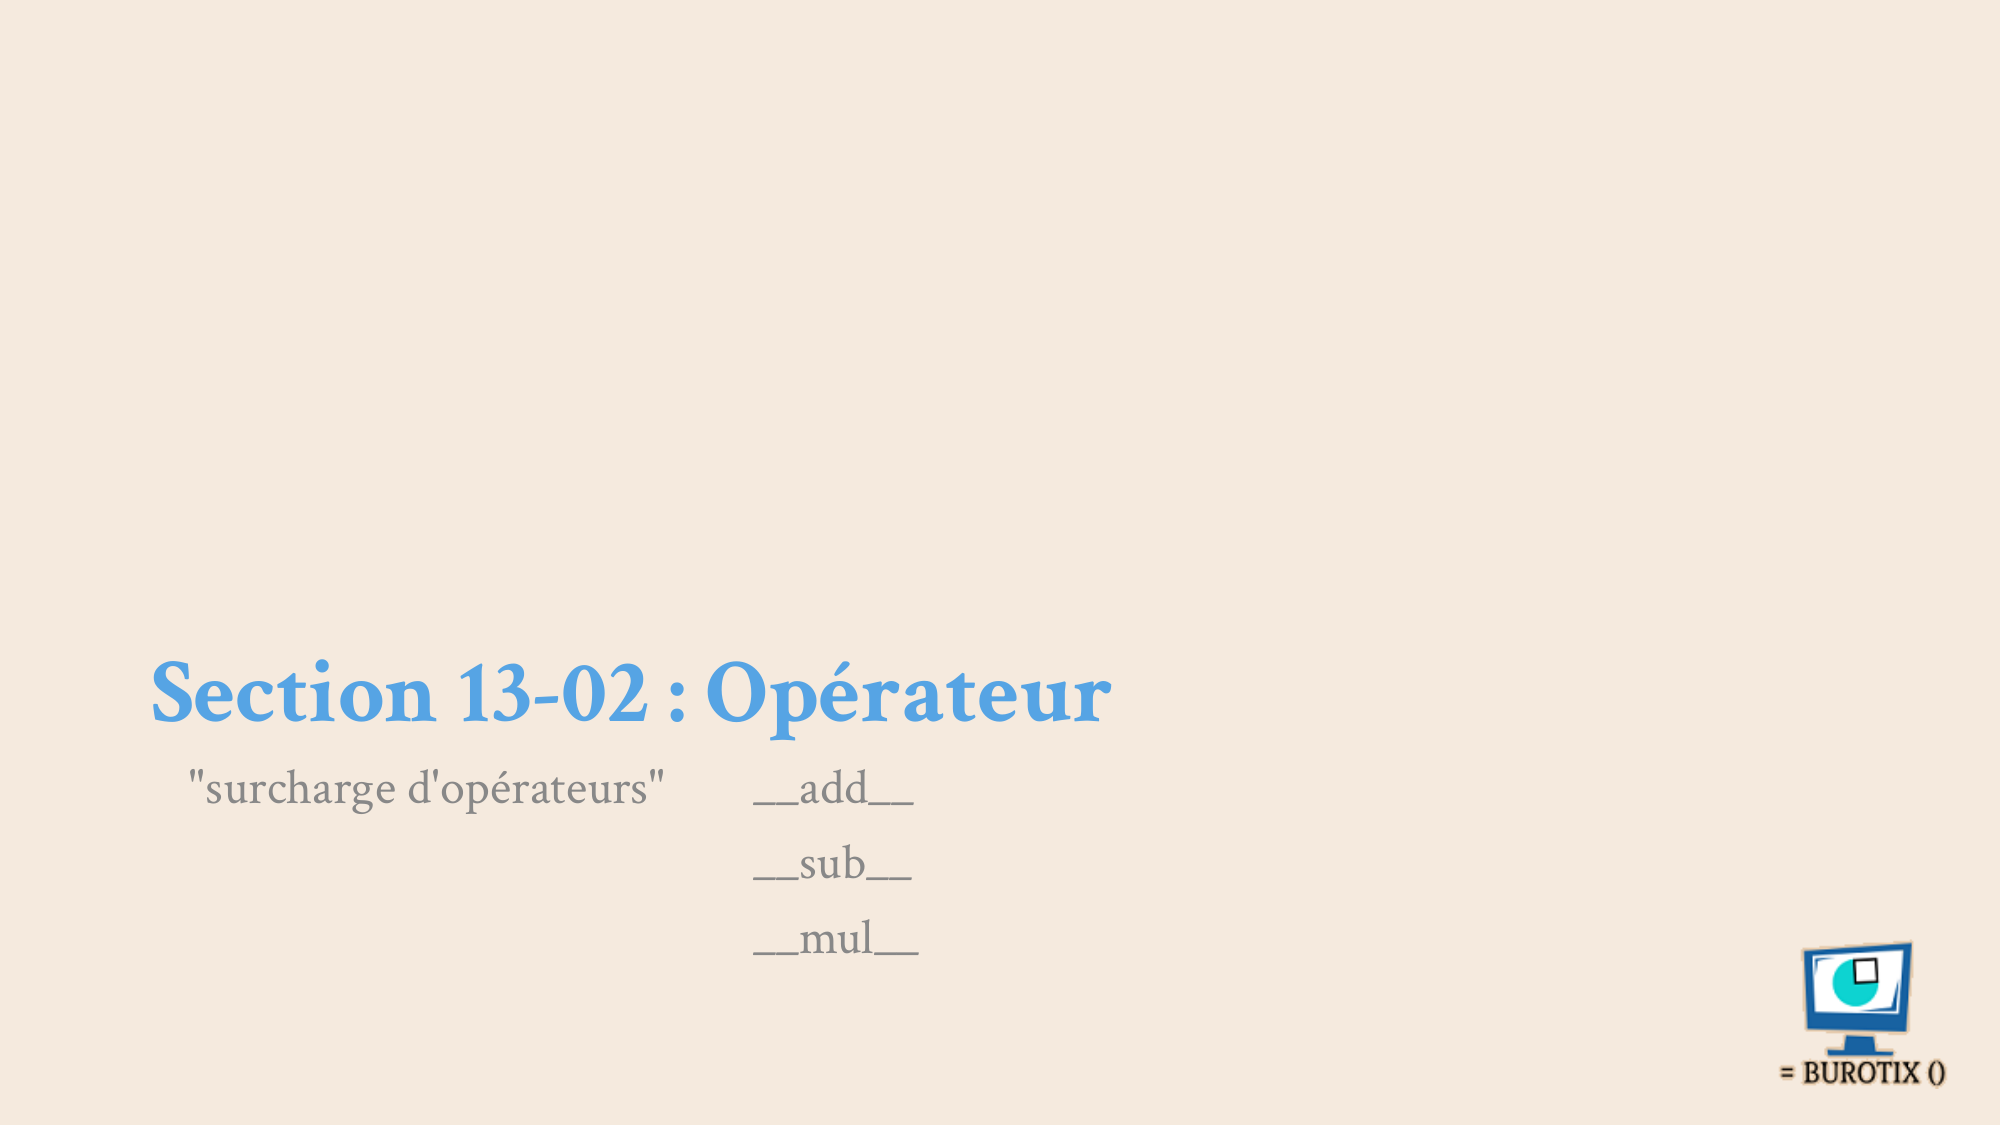

# Section 13-02 : Opérateur
"surcharge d'opérateurs"

__add__
__sub__
__mul__